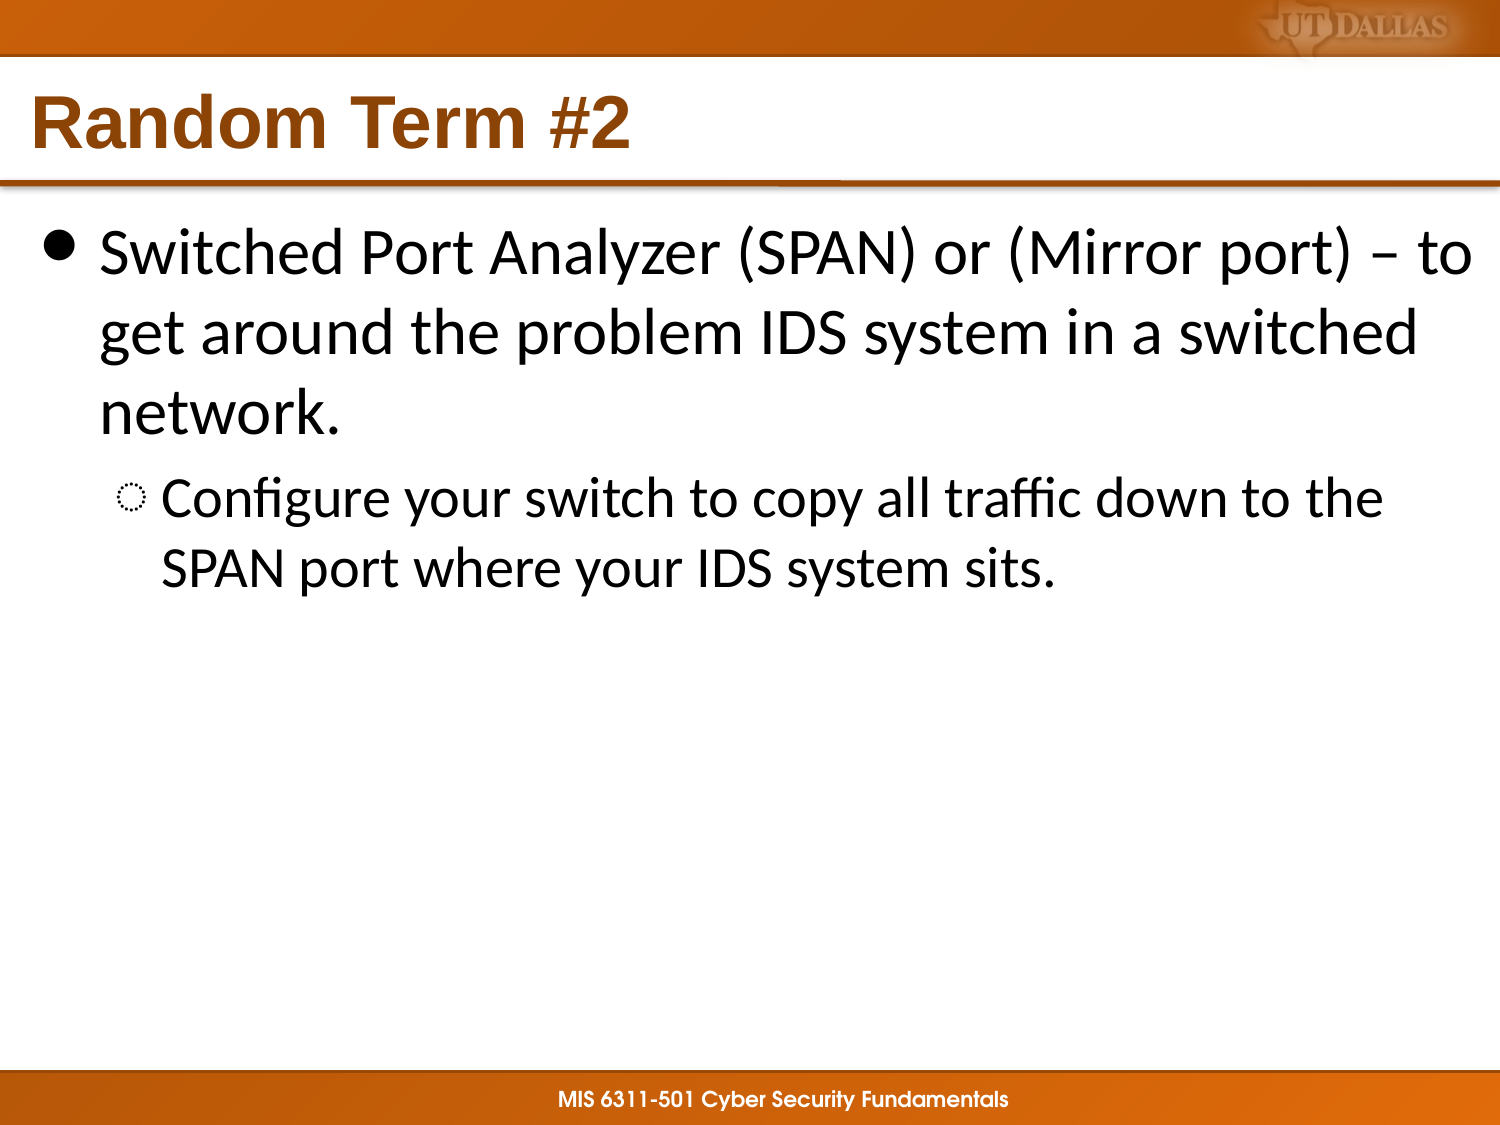

# Random Term #2
Switched Port Analyzer (SPAN) or (Mirror port) – to get around the problem IDS system in a switched network.
Configure your switch to copy all traffic down to the SPAN port where your IDS system sits.